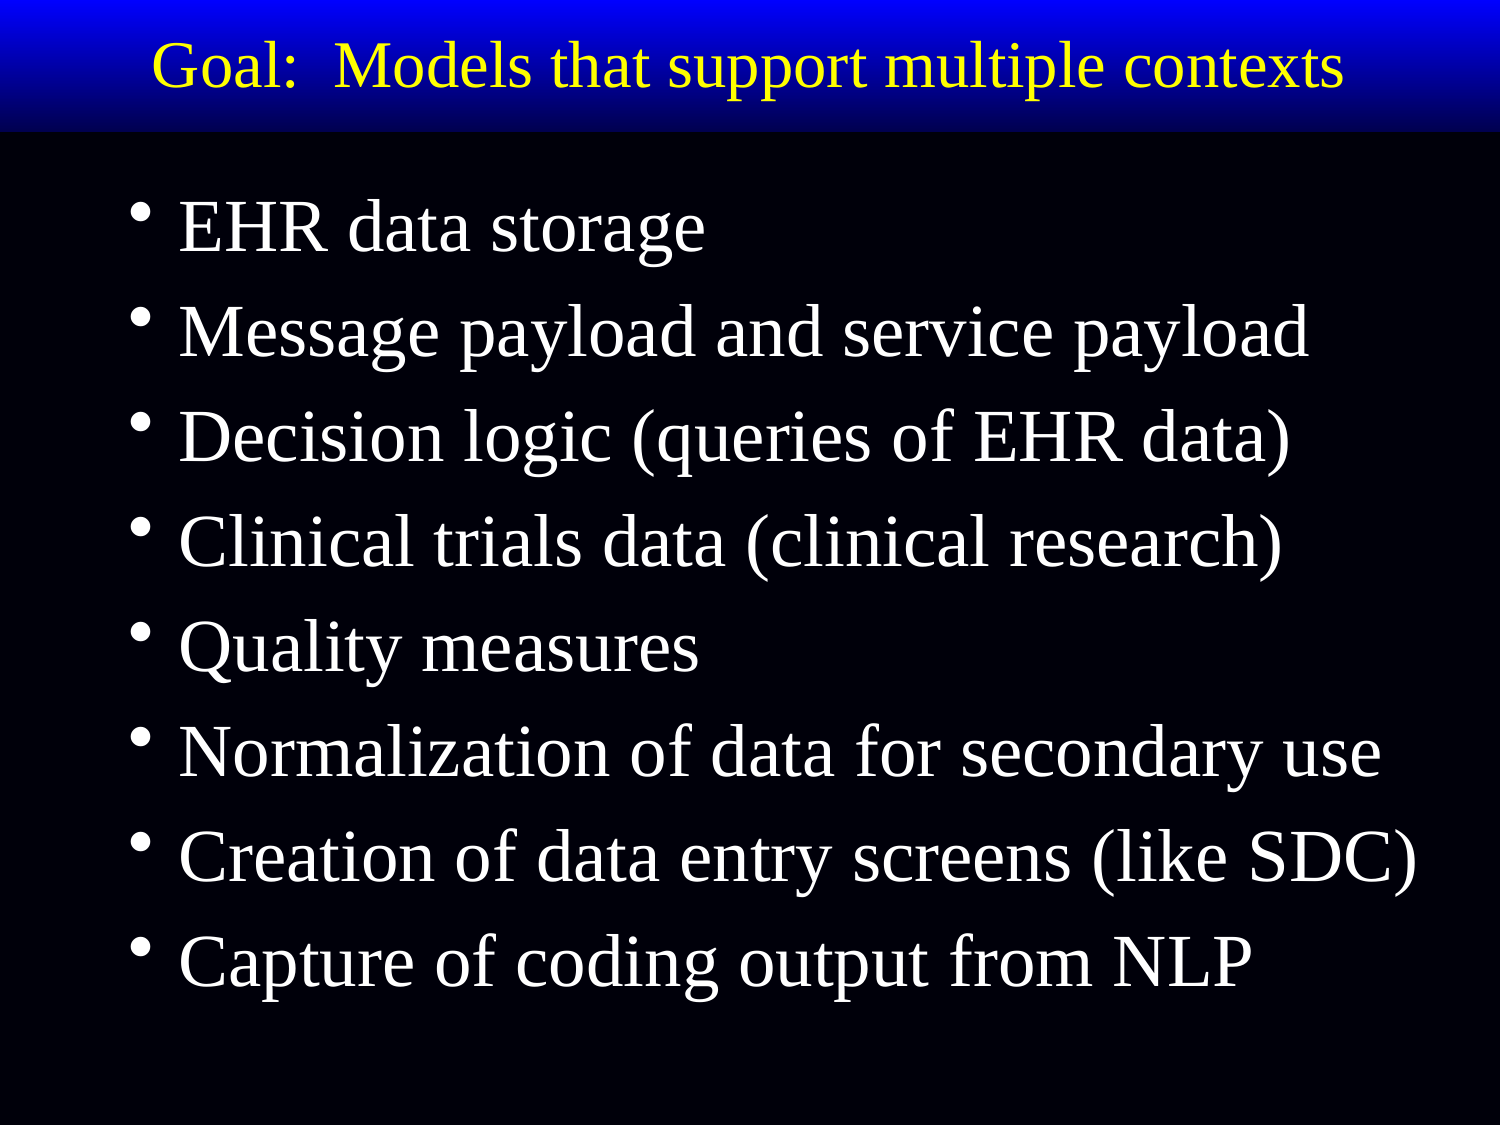

# Goal:  Models that support multiple contexts
EHR data storage
Message payload and service payload
Decision logic (queries of EHR data)
Clinical trials data (clinical research)
Quality measures
Normalization of data for secondary use
Creation of data entry screens (like SDC)
Capture of coding output from NLP